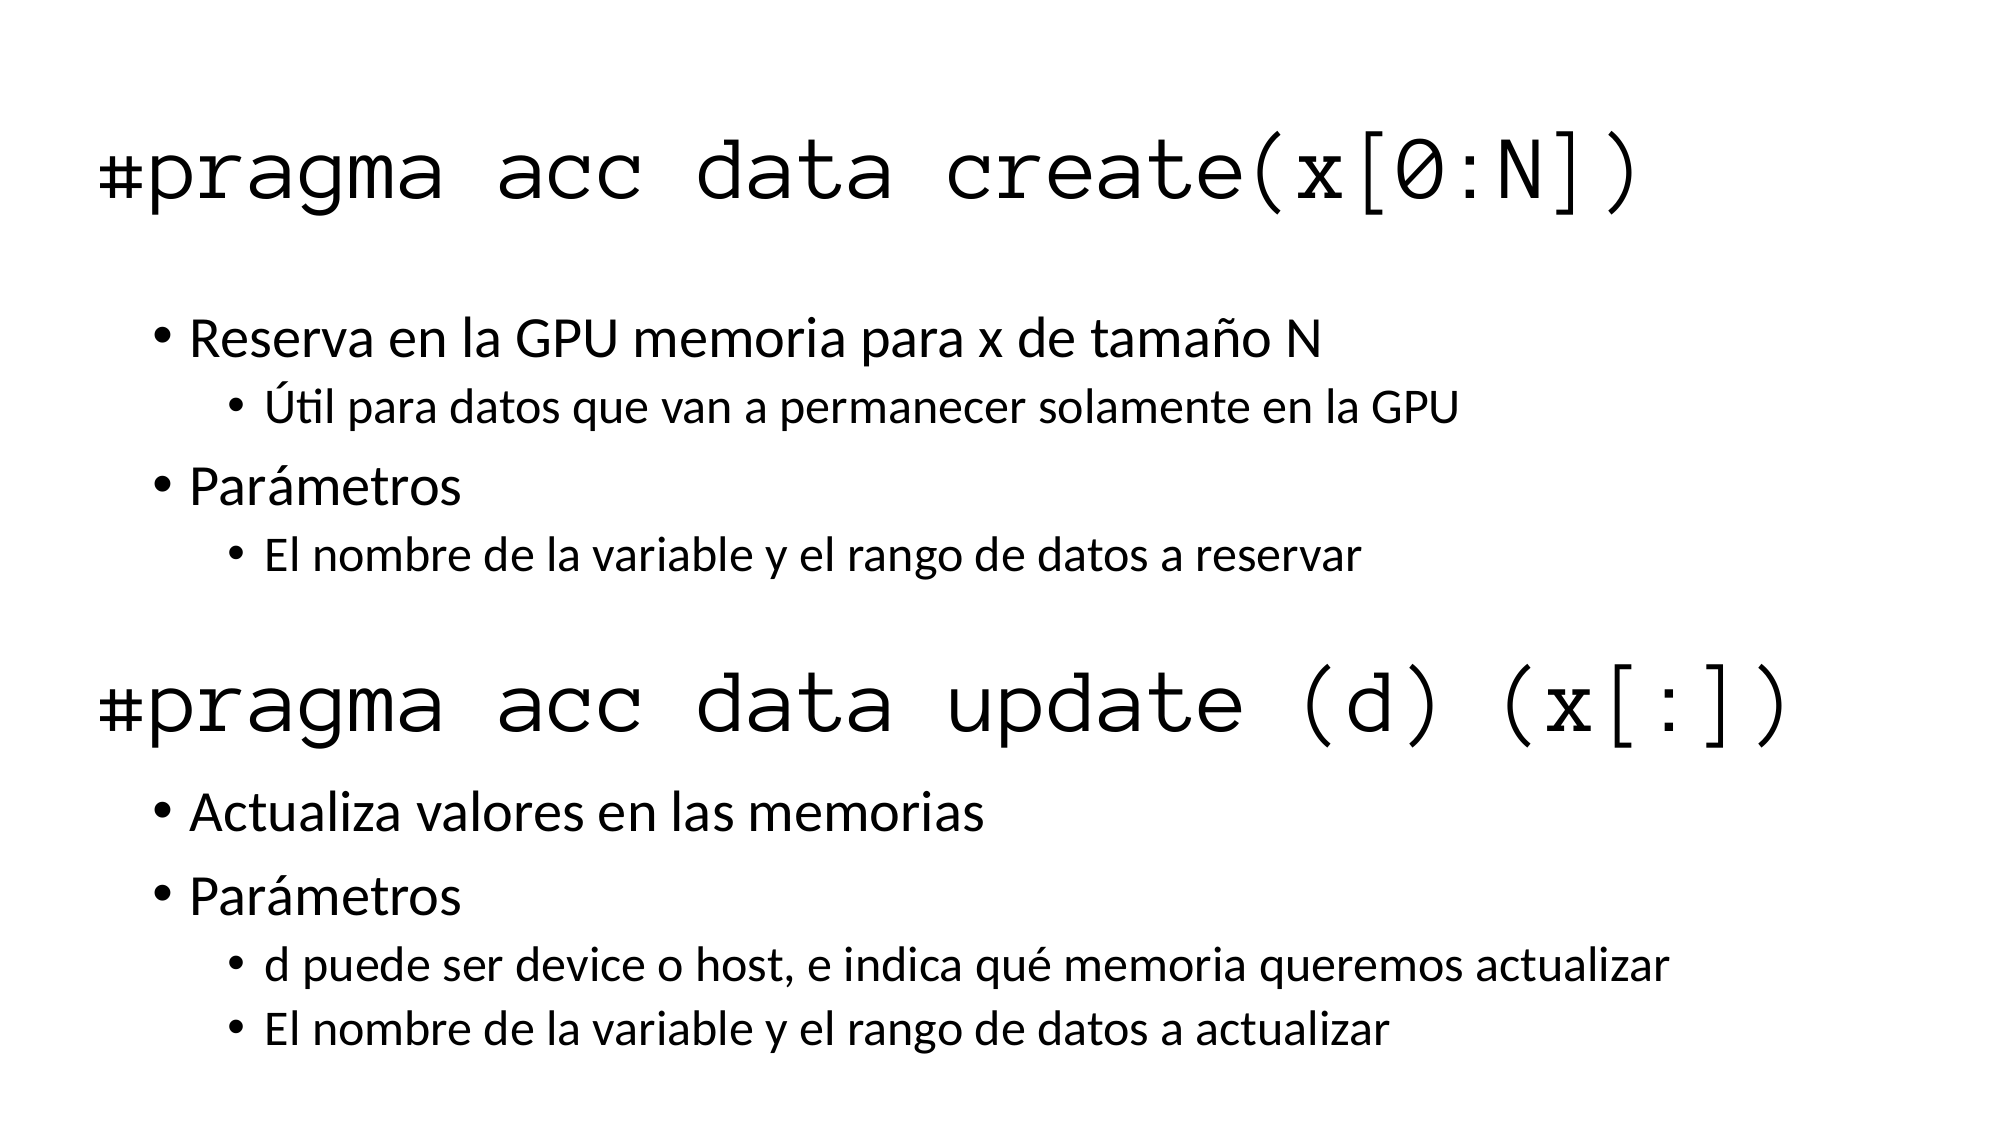

# #pragma acc data create(x[0:N])
Reserva en la GPU memoria para x de tamaño N
Útil para datos que van a permanecer solamente en la GPU
Parámetros
El nombre de la variable y el rango de datos a reservar
#pragma acc data update (d) (x[:])
Actualiza valores en las memorias
Parámetros
d puede ser device o host, e indica qué memoria queremos actualizar
El nombre de la variable y el rango de datos a actualizar